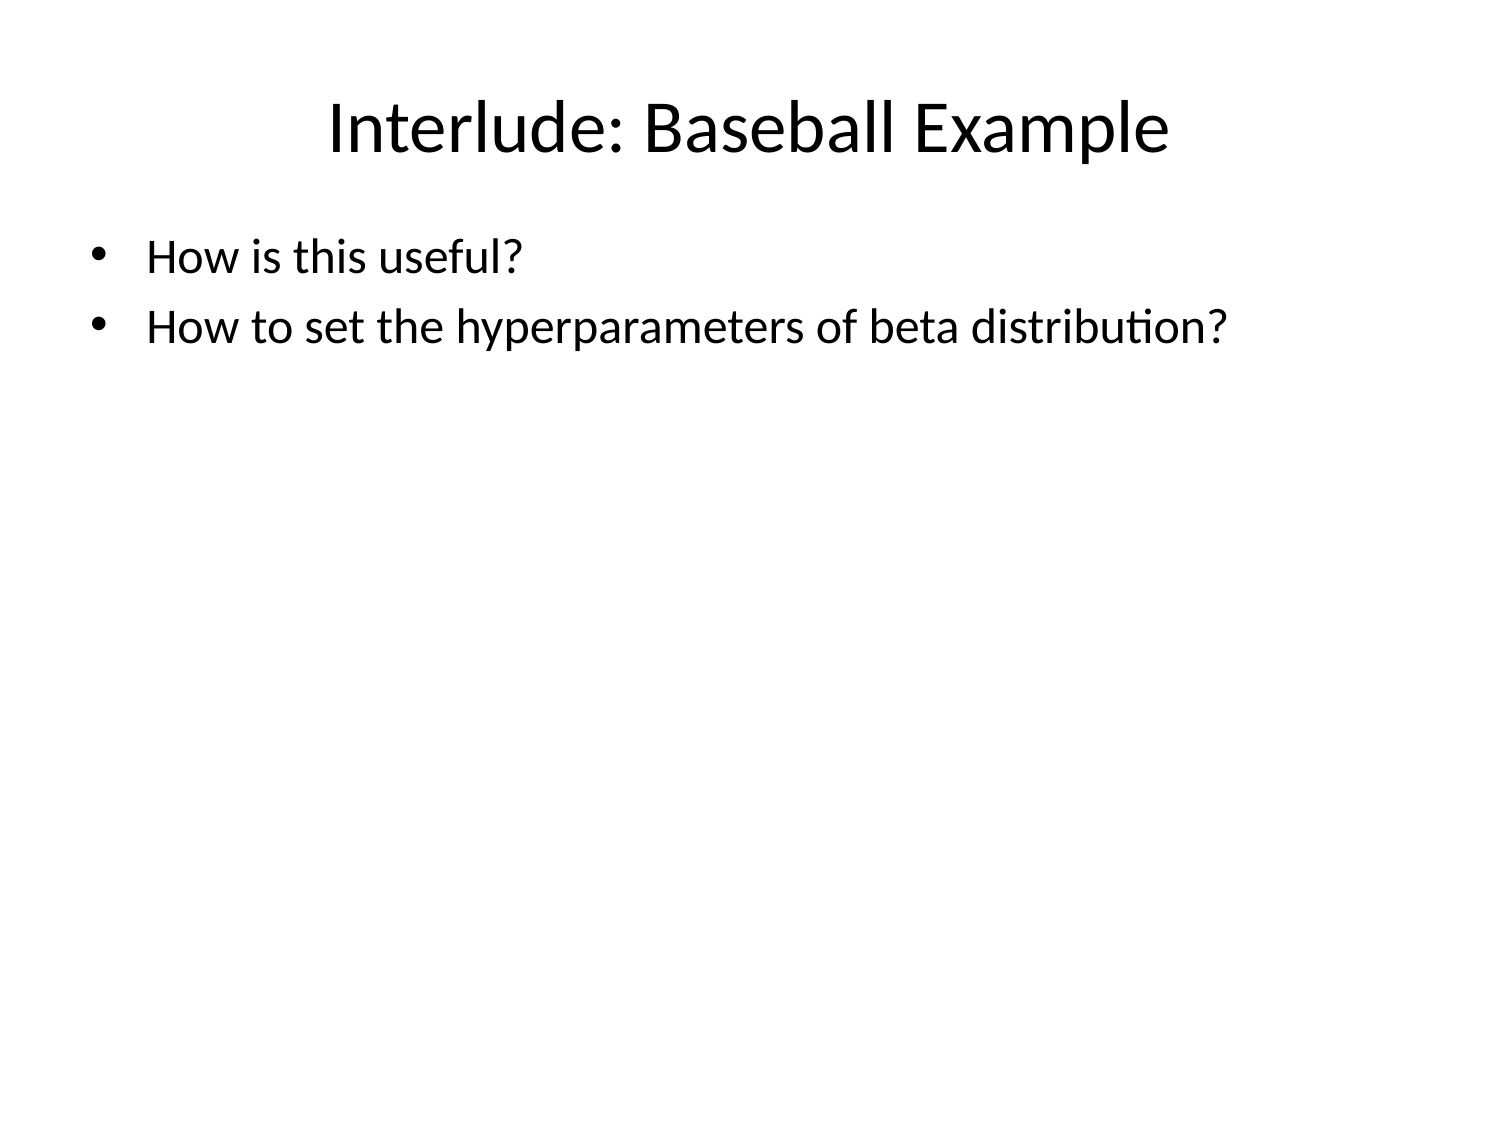

# Interlude: Baseball Example
How is this useful?
How to set the hyperparameters of beta distribution?